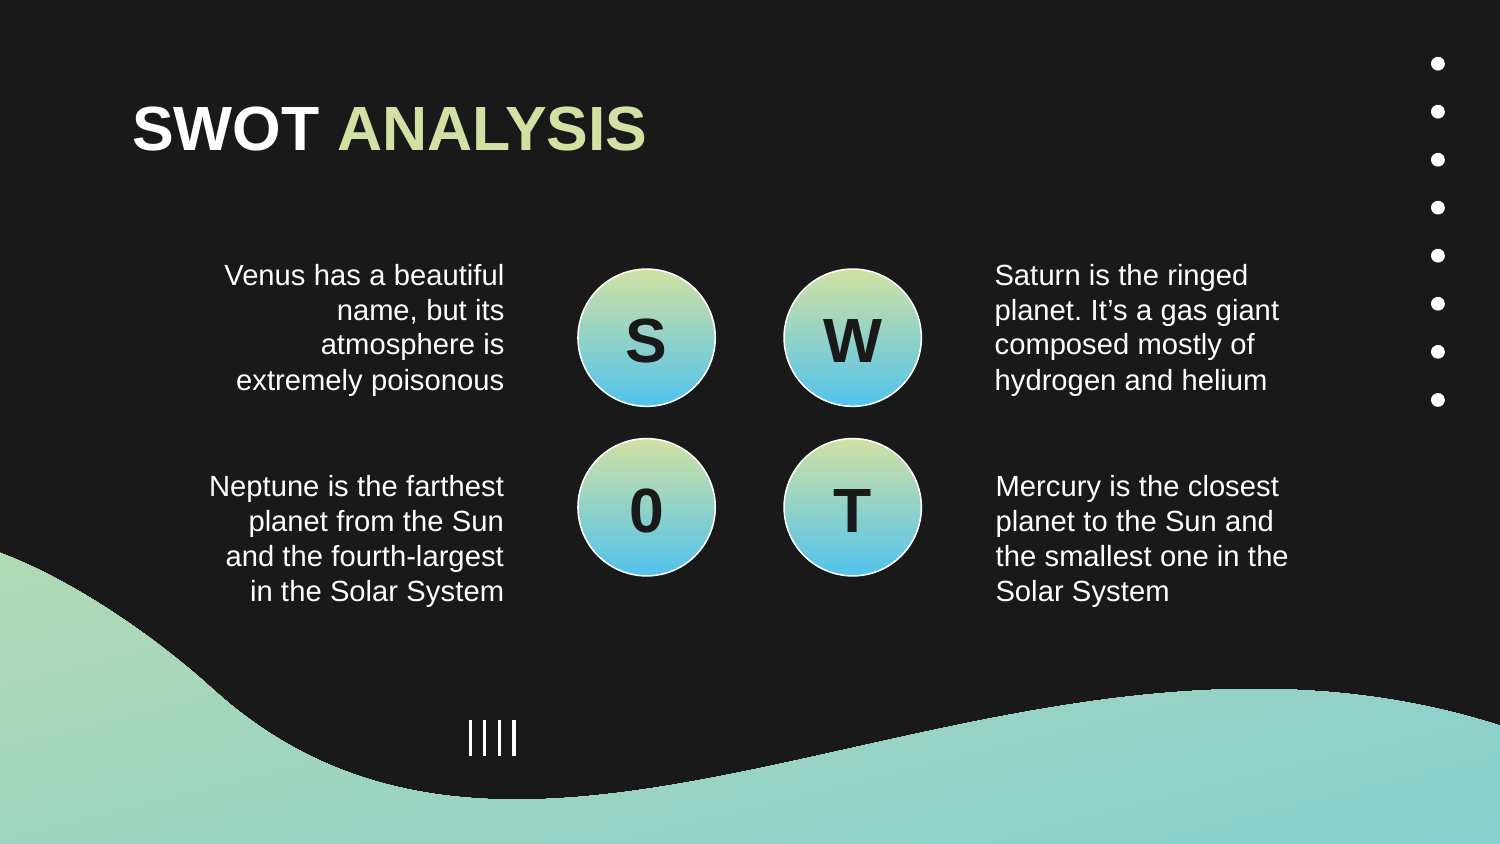

# SWOT ANALYSIS
Saturn is the ringed planet. It’s a gas giant composed mostly of hydrogen and helium
Venus has a beautiful name, but its atmosphere is extremely poisonous

S
W

Mercury is the closest planet to the Sun and the smallest one in the Solar System
Neptune is the farthest planet from the Sun and the fourth-largest in the Solar System
0
T